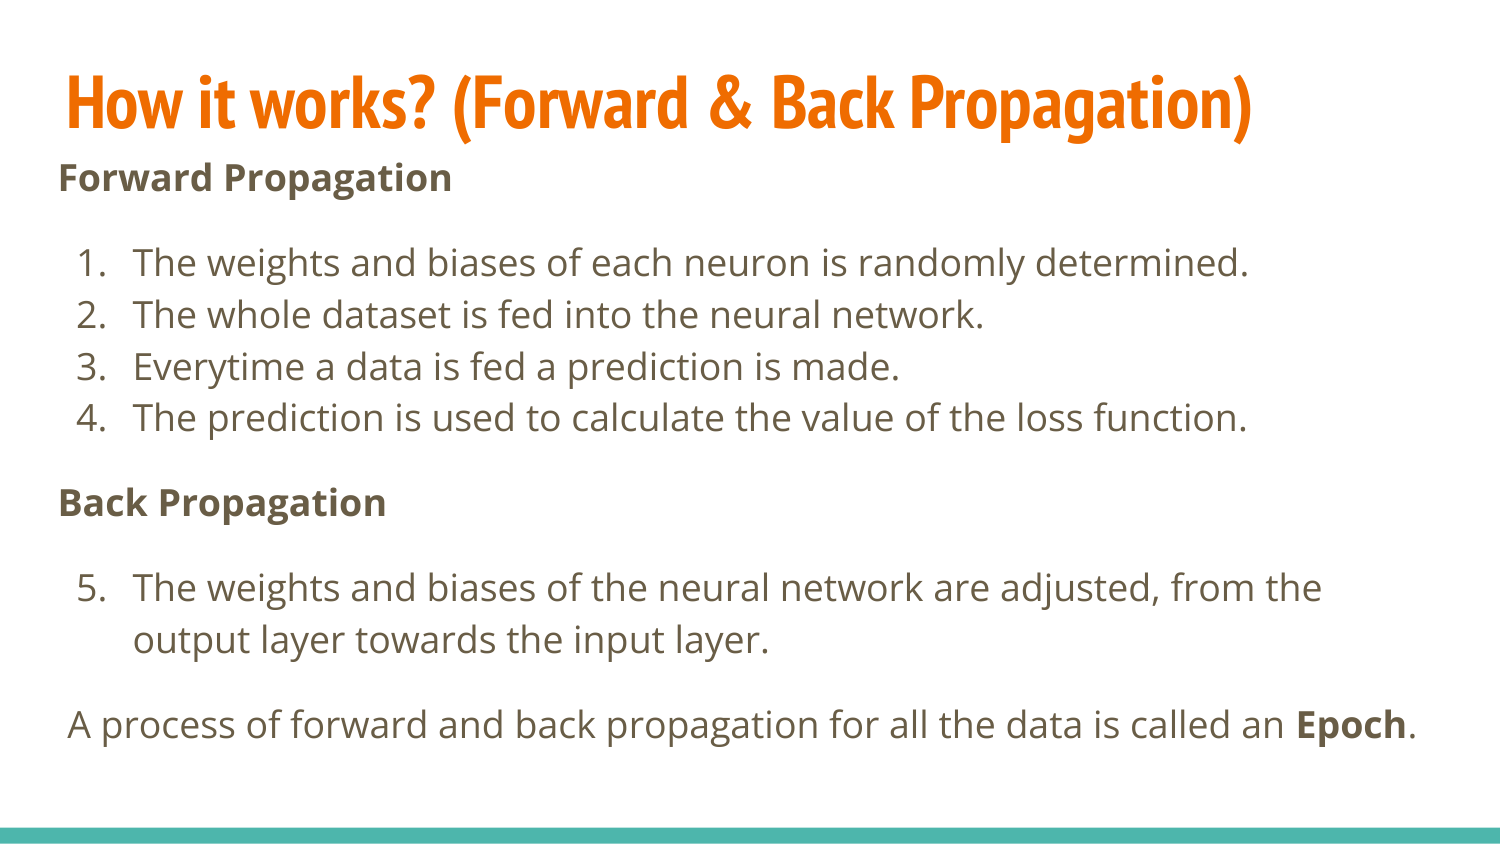

How it works? (Forward & Back Propagation)
Forward Propagation
The weights and biases of each neuron is randomly determined.
The whole dataset is fed into the neural network.
Everytime a data is fed a prediction is made.
The prediction is used to calculate the value of the loss function.
Back Propagation
The weights and biases of the neural network are adjusted, from the output layer towards the input layer.
 A process of forward and back propagation for all the data is called an Epoch.